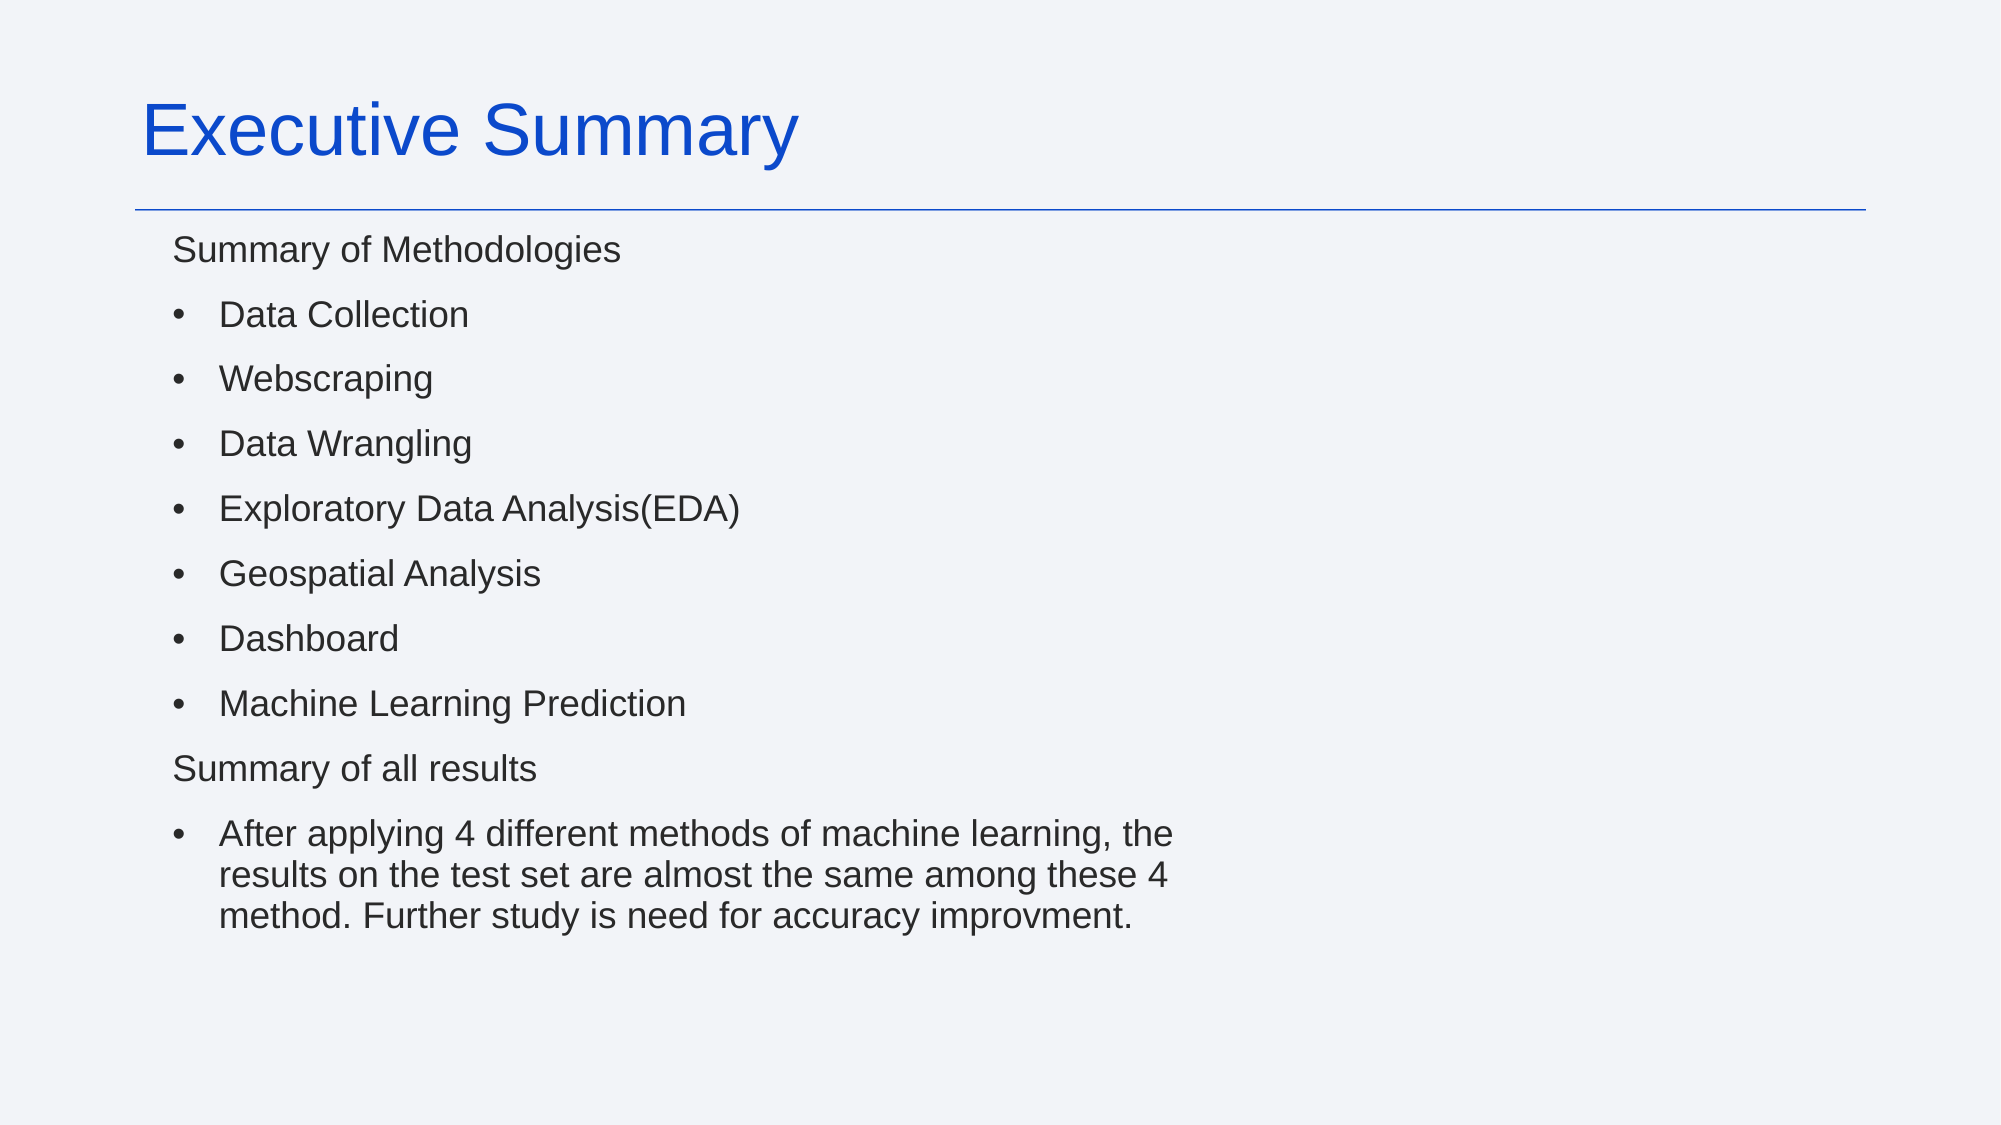

Executive Summary
Summary of Methodologies
Data Collection
Webscraping
Data Wrangling
Exploratory Data Analysis(EDA)
Geospatial Analysis
Dashboard
Machine Learning Prediction
Summary of all results
After applying 4 different methods of machine learning, the results on the test set are almost the same among these 4 method. Further study is need for accuracy improvment.

3